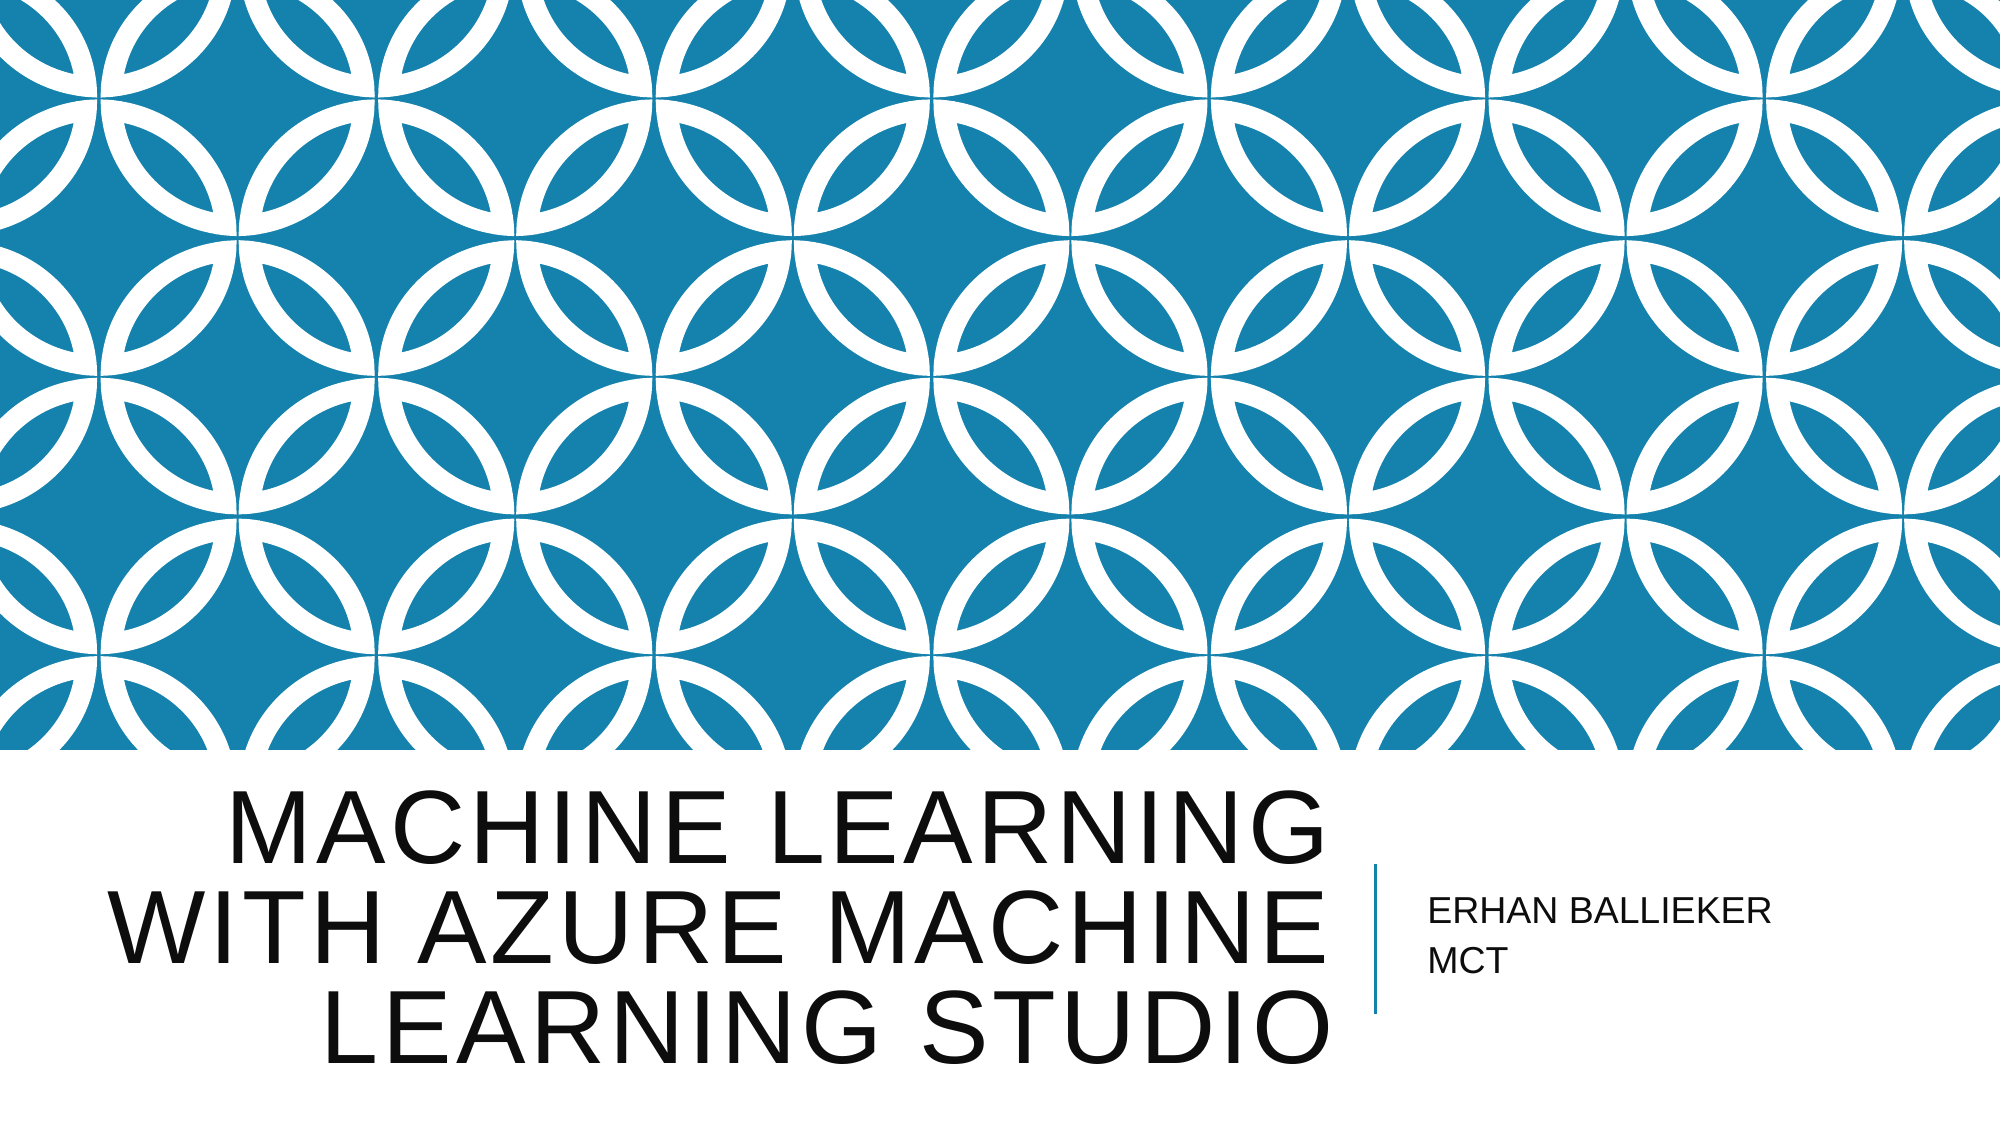

# Machine Learning with Azure Machıne Learnıng Studio
ERHAN BALLIEKER
MCT